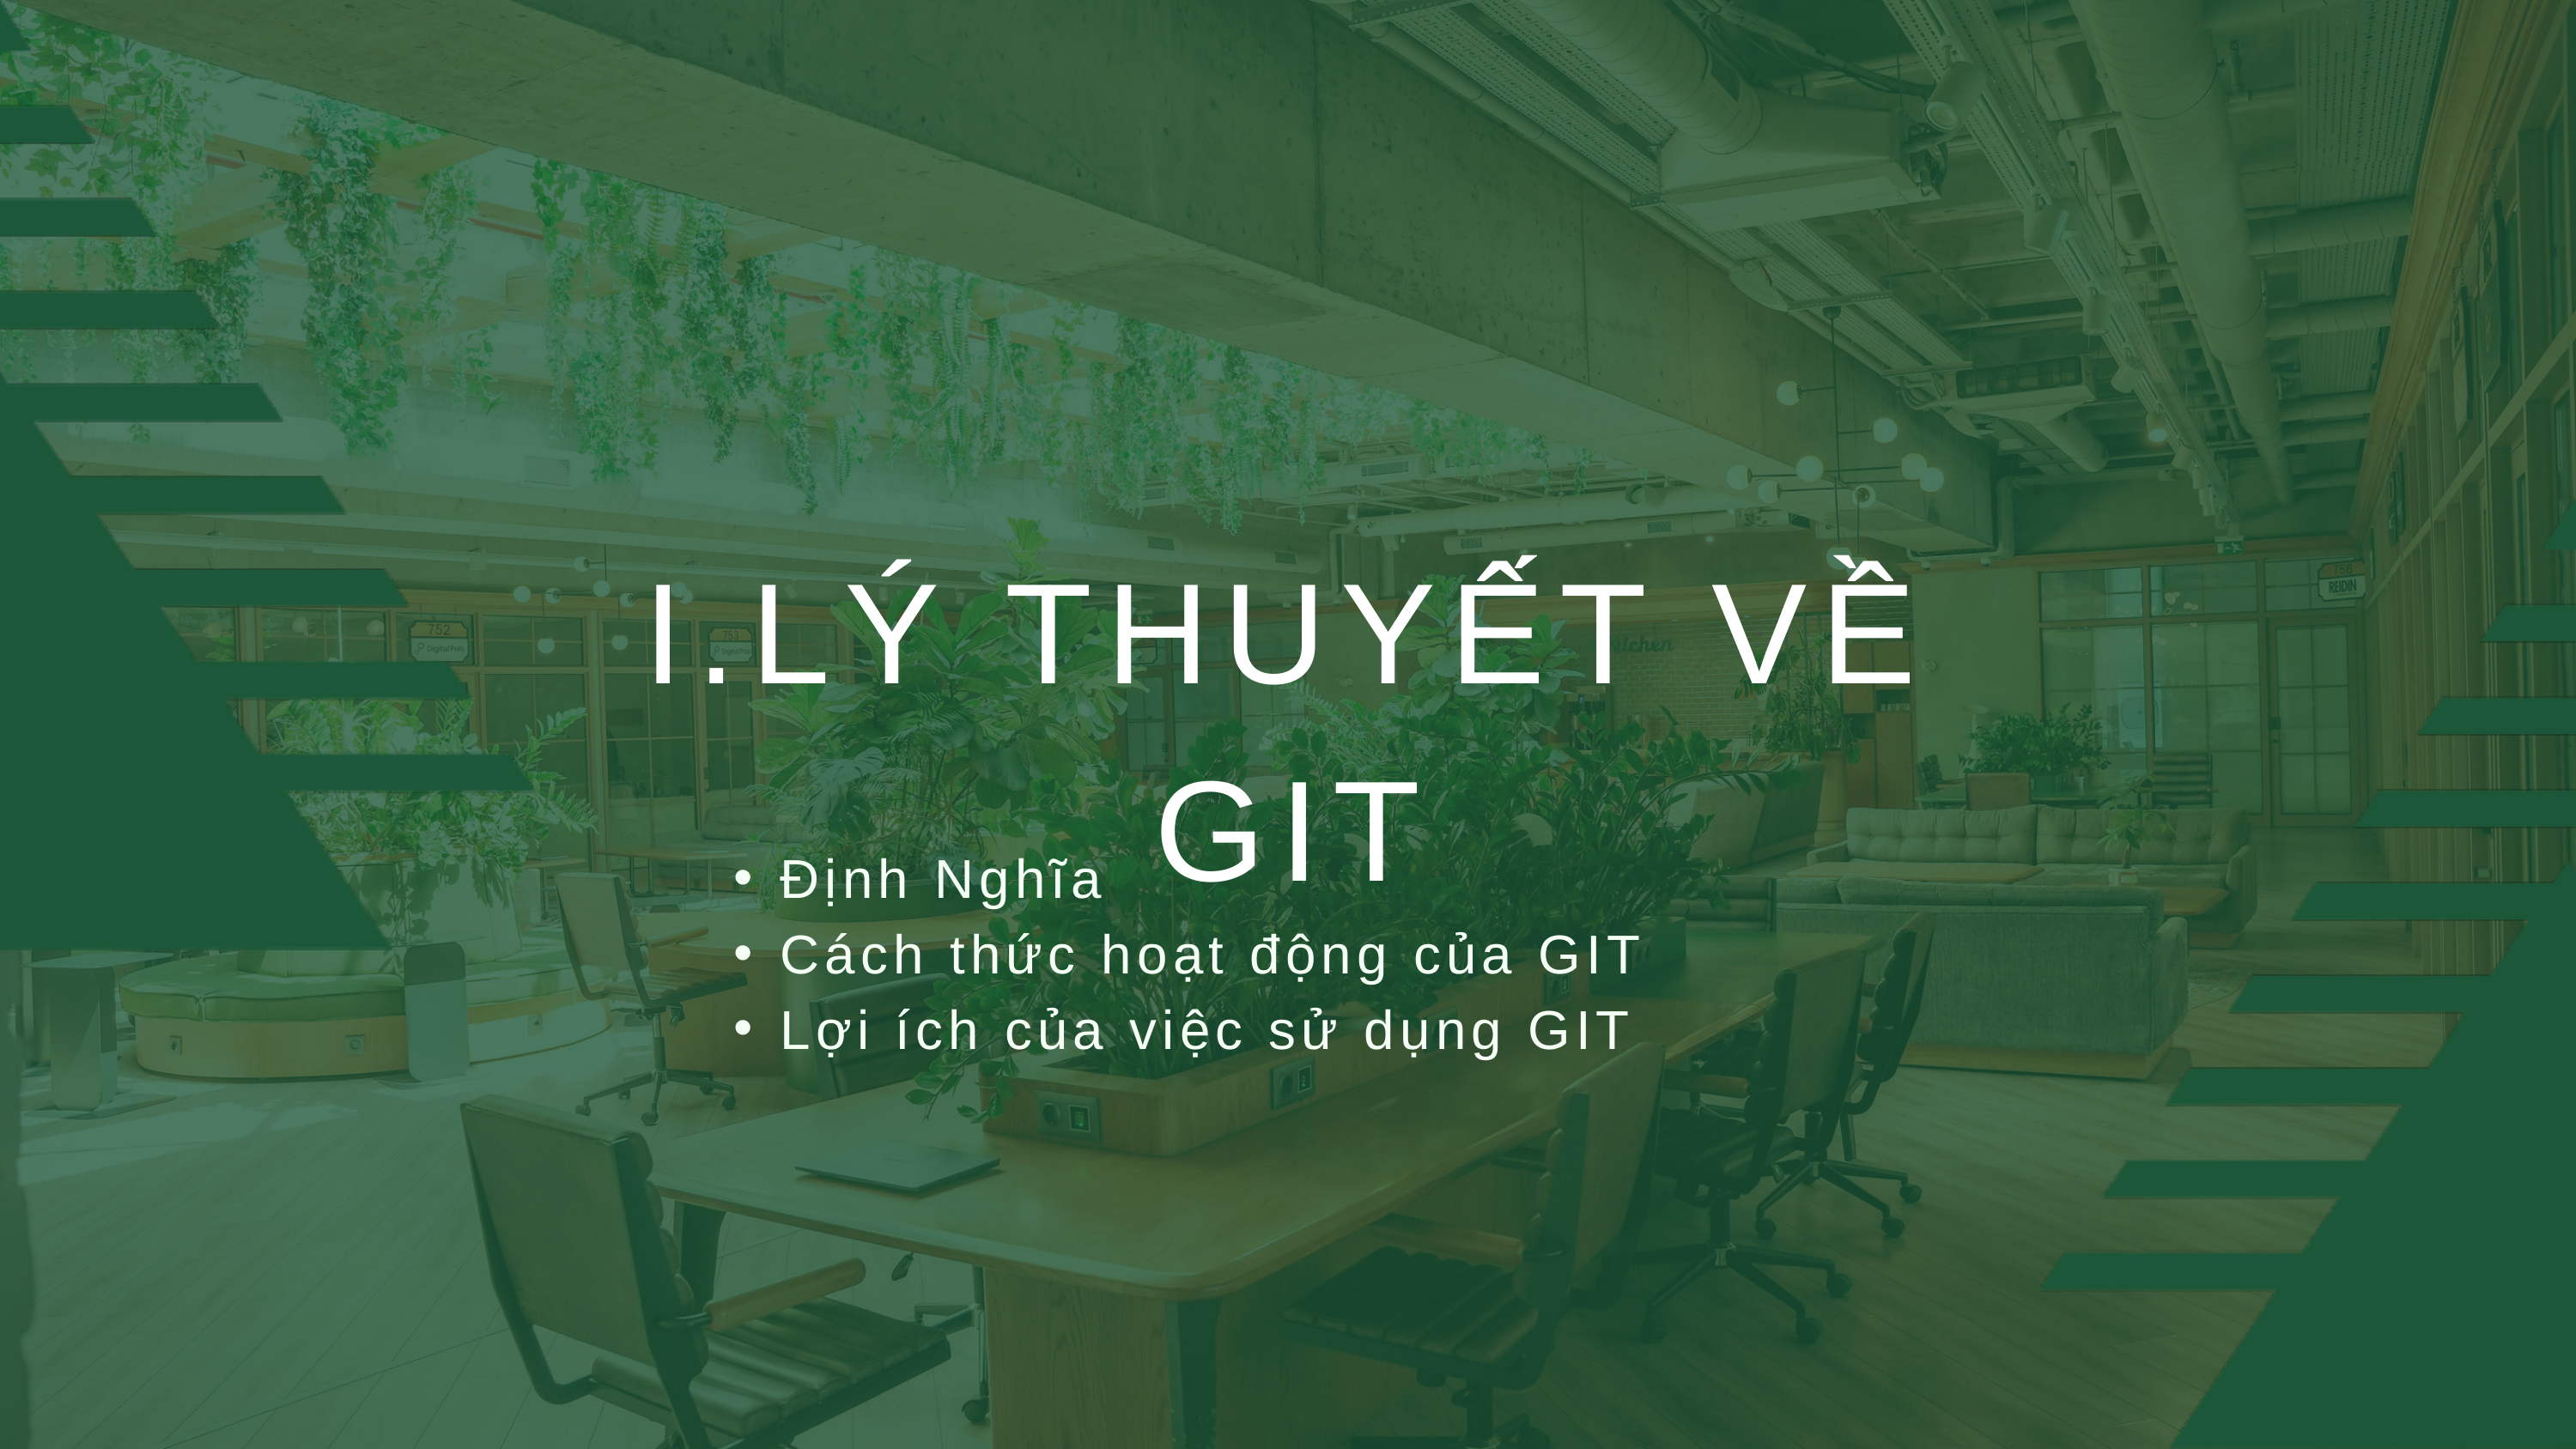

I.LÝ THUYẾT VỀ GIT
Định Nghĩa
Cách thức hoạt động của GIT
Lợi ích của việc sử dụng GIT